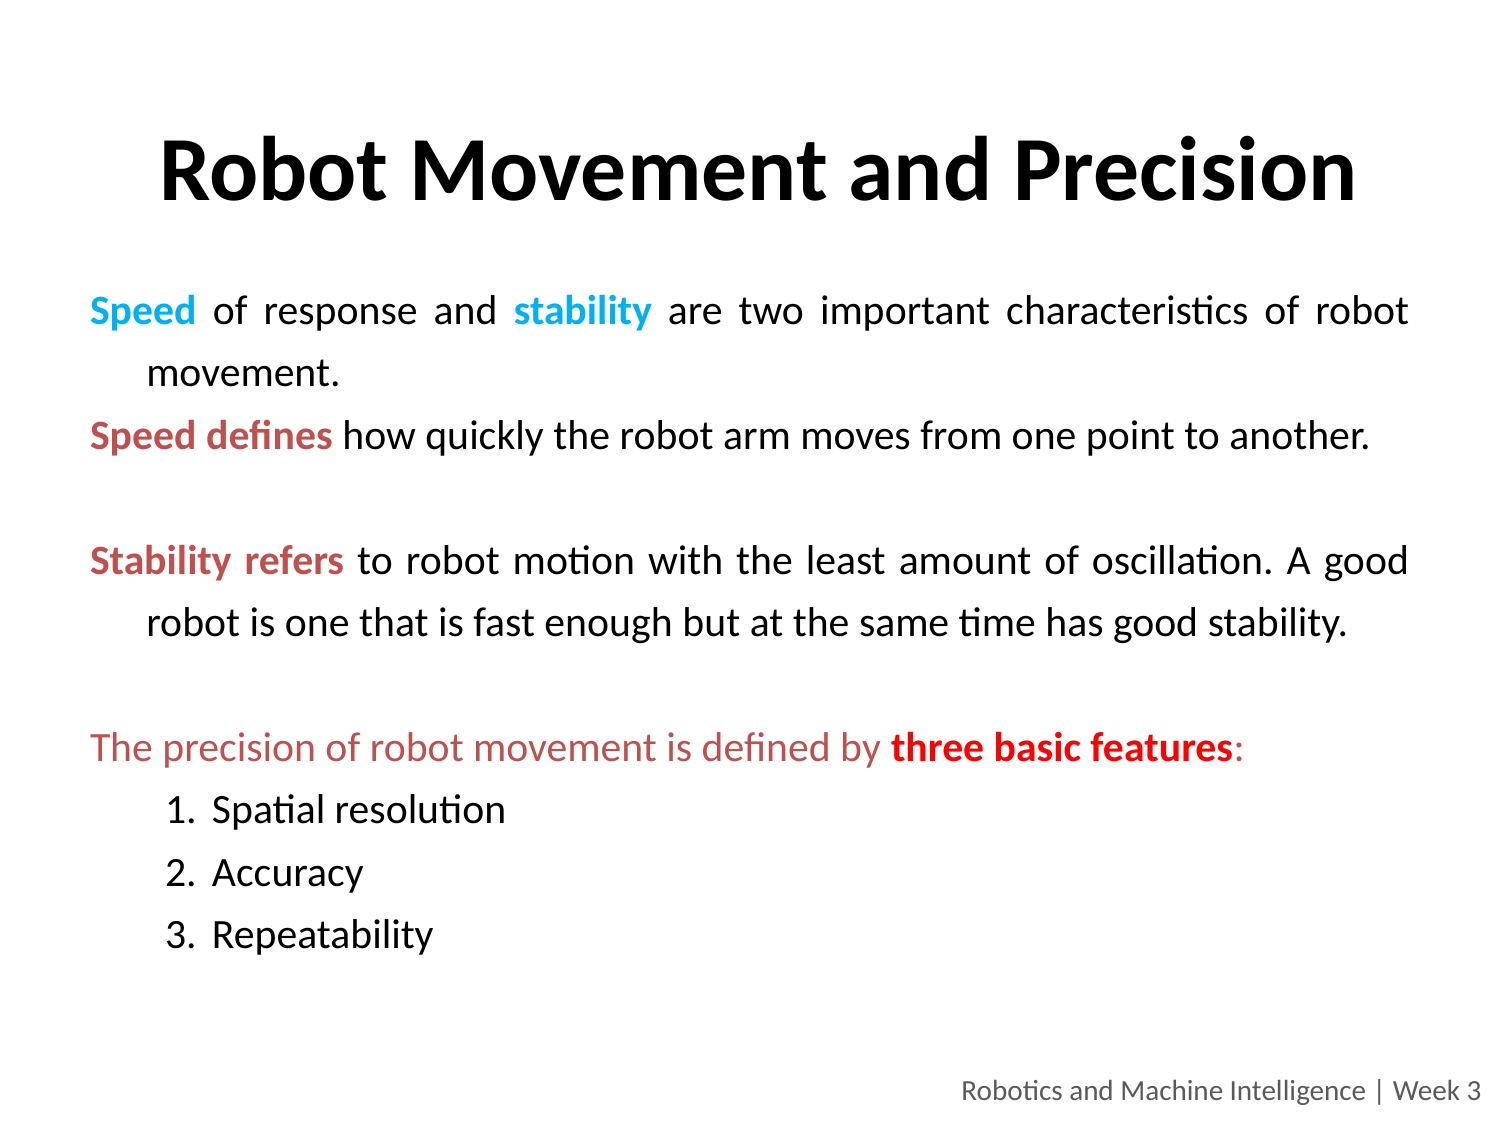

# Robot Movement and Precision
Speed of response and stability are two important characteristics of robot movement.
Speed defines how quickly the robot arm moves from one point to another.

Stability refers to robot motion with the least amount of oscillation. A good robot is one that is fast enough but at the same time has good stability.

The precision of robot movement is defined by three basic features:
Spatial resolution
Accuracy
Repeatability
Robotics and Machine Intelligence | Week 3